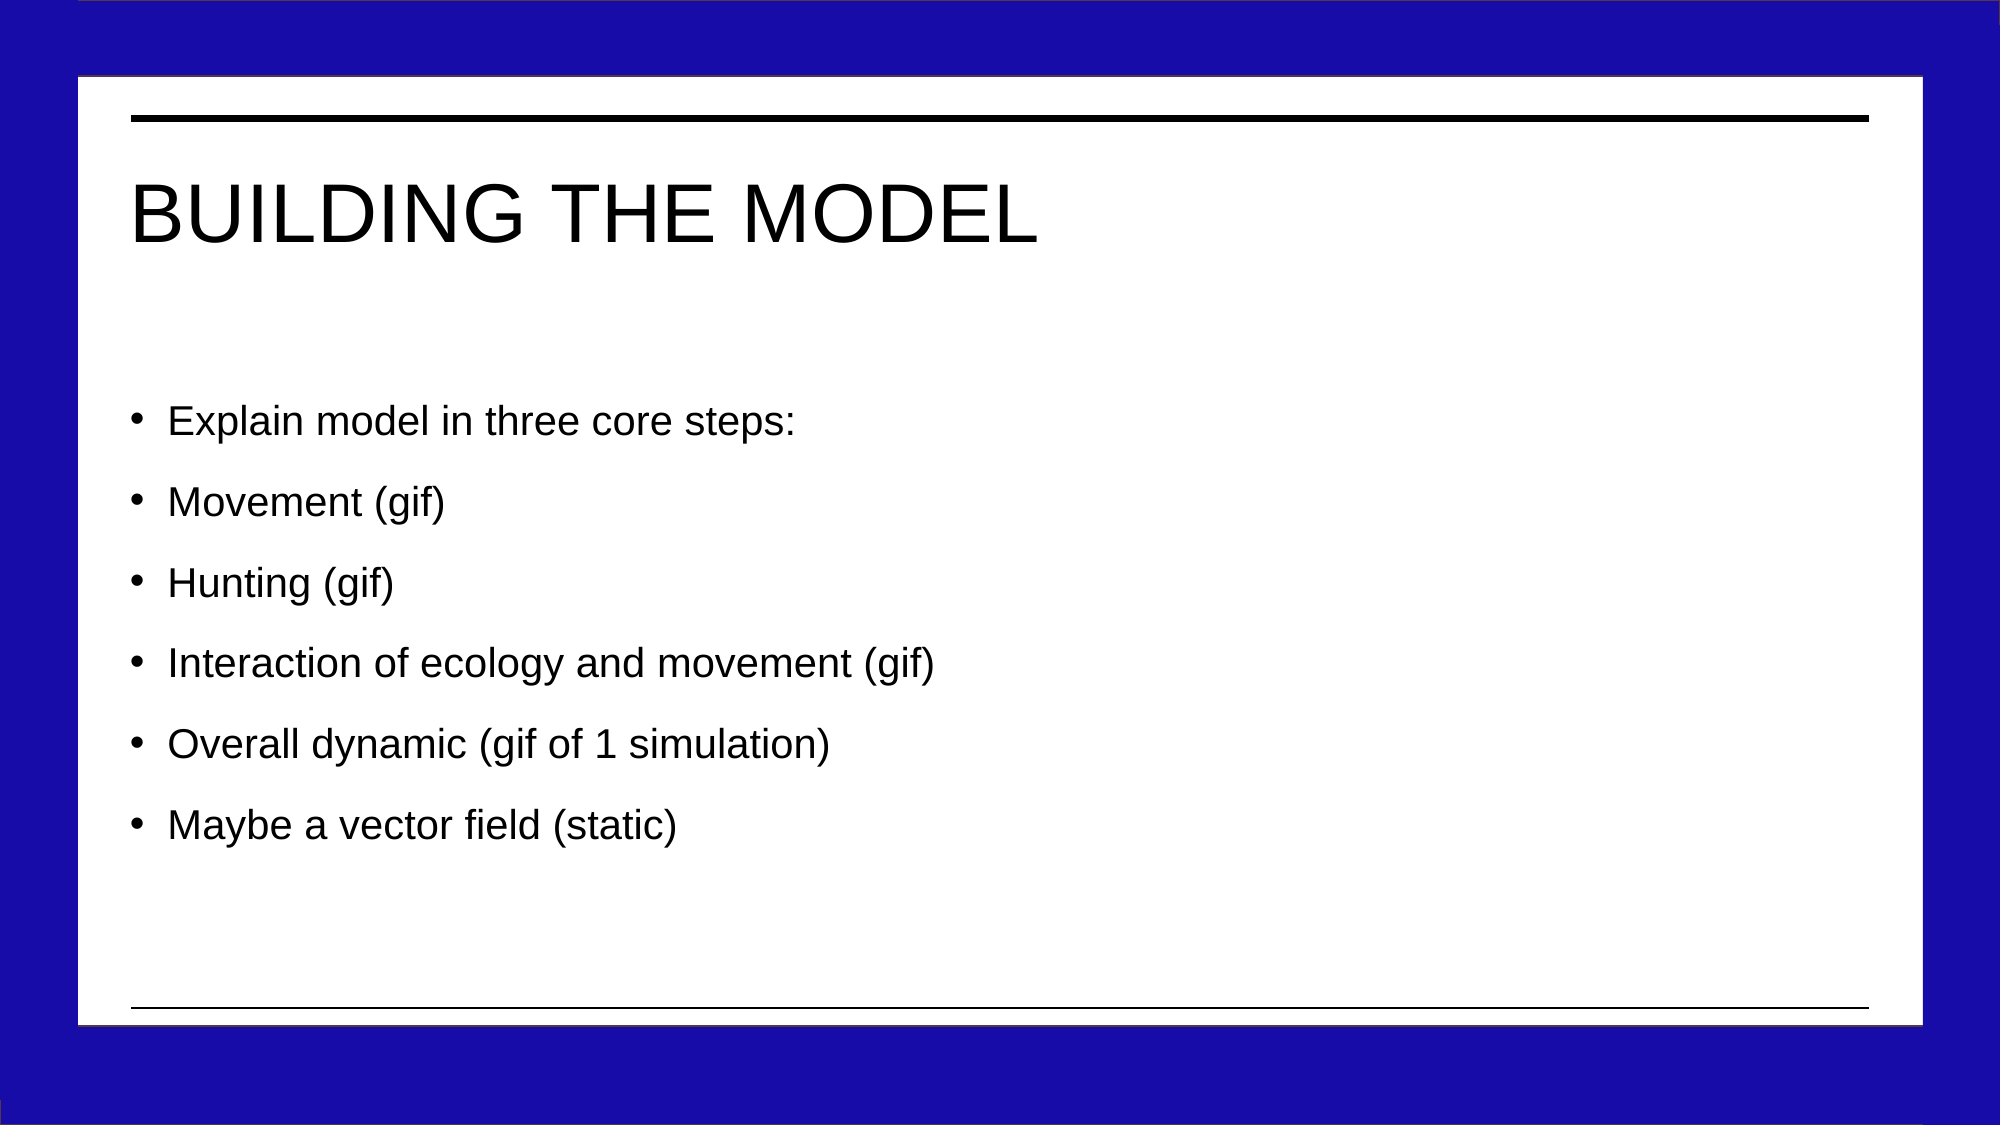

# Building the model
Explain model in three core steps:
Movement (gif)
Hunting (gif)
Interaction of ecology and movement (gif)
Overall dynamic (gif of 1 simulation)
Maybe a vector field (static)